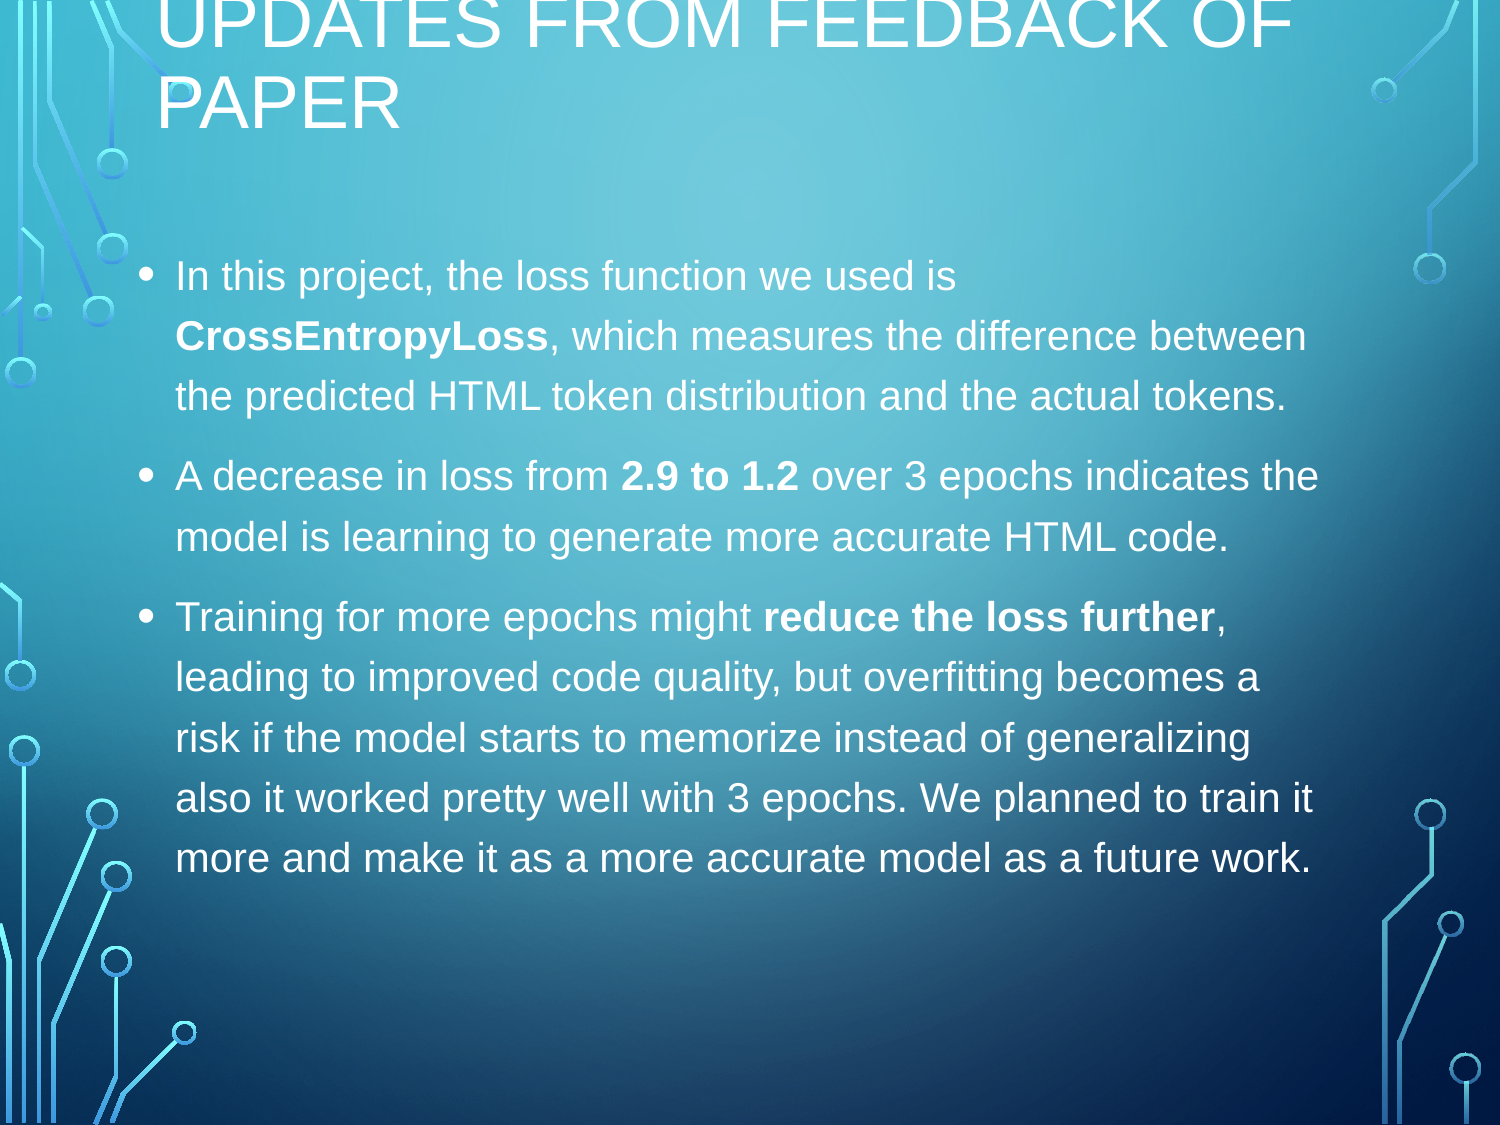

# UPDATES FROM FEEDBACK OF PAPER
In this project, the loss function we used is CrossEntropyLoss, which measures the difference between the predicted HTML token distribution and the actual tokens.
A decrease in loss from 2.9 to 1.2 over 3 epochs indicates the model is learning to generate more accurate HTML code.
Training for more epochs might reduce the loss further, leading to improved code quality, but overfitting becomes a risk if the model starts to memorize instead of generalizing also it worked pretty well with 3 epochs. We planned to train it more and make it as a more accurate model as a future work.